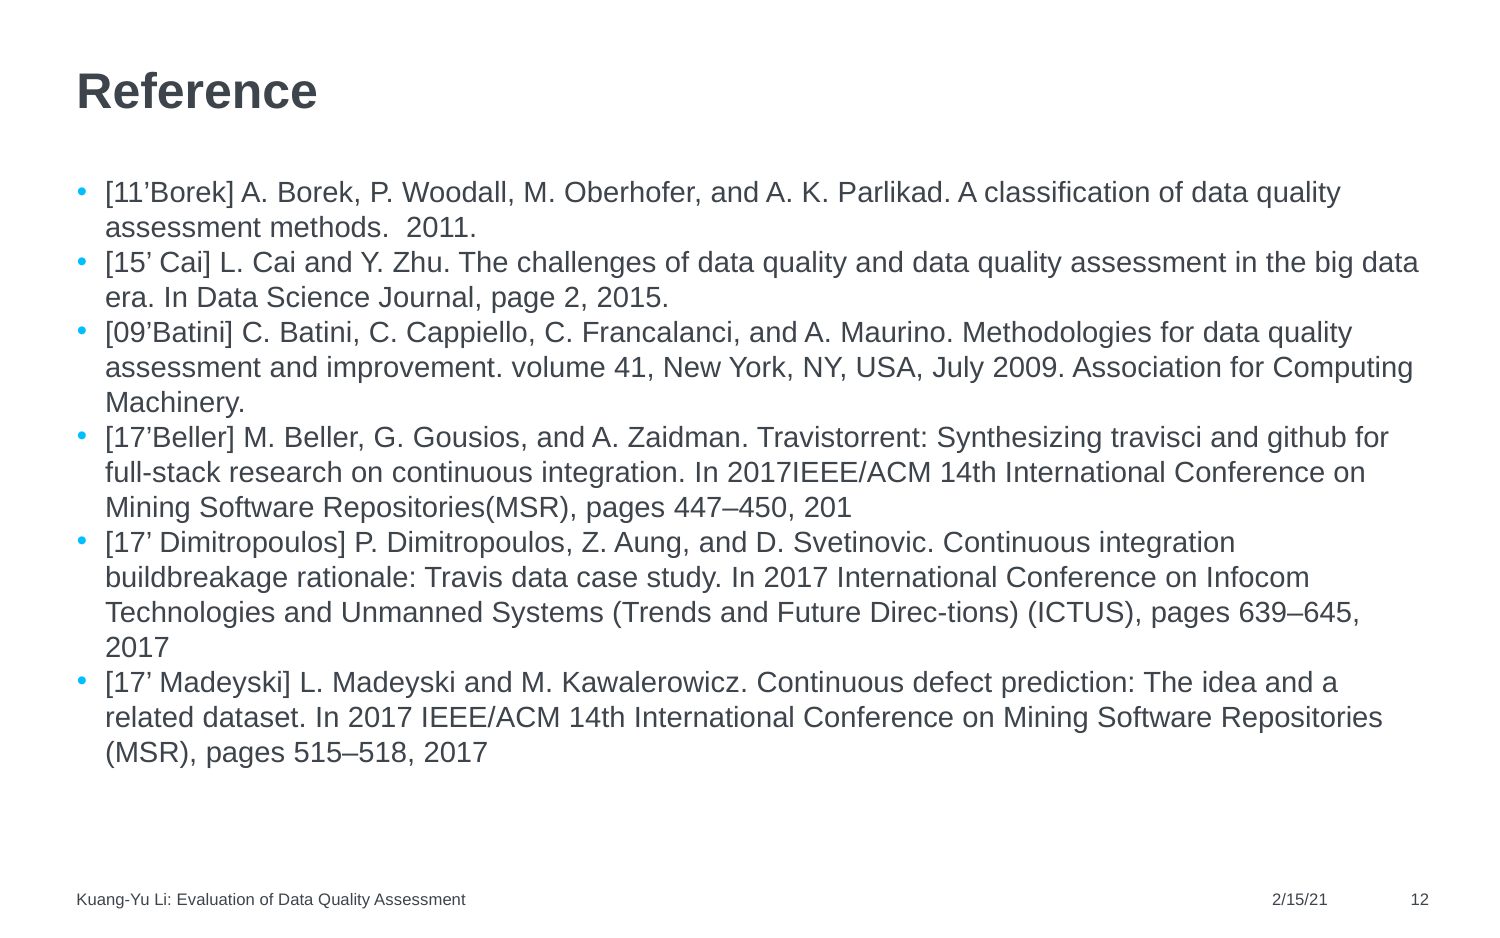

# Reference
[11’Borek] A. Borek, P. Woodall, M. Oberhofer, and A. K. Parlikad. A classification of data quality assessment methods.  2011.
[15’ Cai] L. Cai and Y. Zhu. The challenges of data quality and data quality assessment in the big data era. In Data Science Journal, page 2, 2015.
[09’Batini] C. Batini, C. Cappiello, C. Francalanci, and A. Maurino. Methodologies for data quality assessment and improvement. volume 41, New York, NY, USA, July 2009. Association for Computing Machinery.
[17’Beller] M. Beller, G. Gousios, and A. Zaidman. Travistorrent: Synthesizing travisci and github for full-stack research on continuous integration. In 2017IEEE/ACM 14th International Conference on Mining Software Repositories(MSR), pages 447–450, 201
[17’ Dimitropoulos] P. Dimitropoulos, Z. Aung, and D. Svetinovic. Continuous integration buildbreakage rationale: Travis data case study. In 2017 International Conference on Infocom Technologies and Unmanned Systems (Trends and Future Direc-tions) (ICTUS), pages 639–645, 2017
[17’ Madeyski] L. Madeyski and M. Kawalerowicz. Continuous defect prediction: The idea and a related dataset. In 2017 IEEE/ACM 14th International Conference on Mining Software Repositories (MSR), pages 515–518, 2017

Kuang-Yu Li: Evaluation of Data Quality Assessment
2/15/21
12